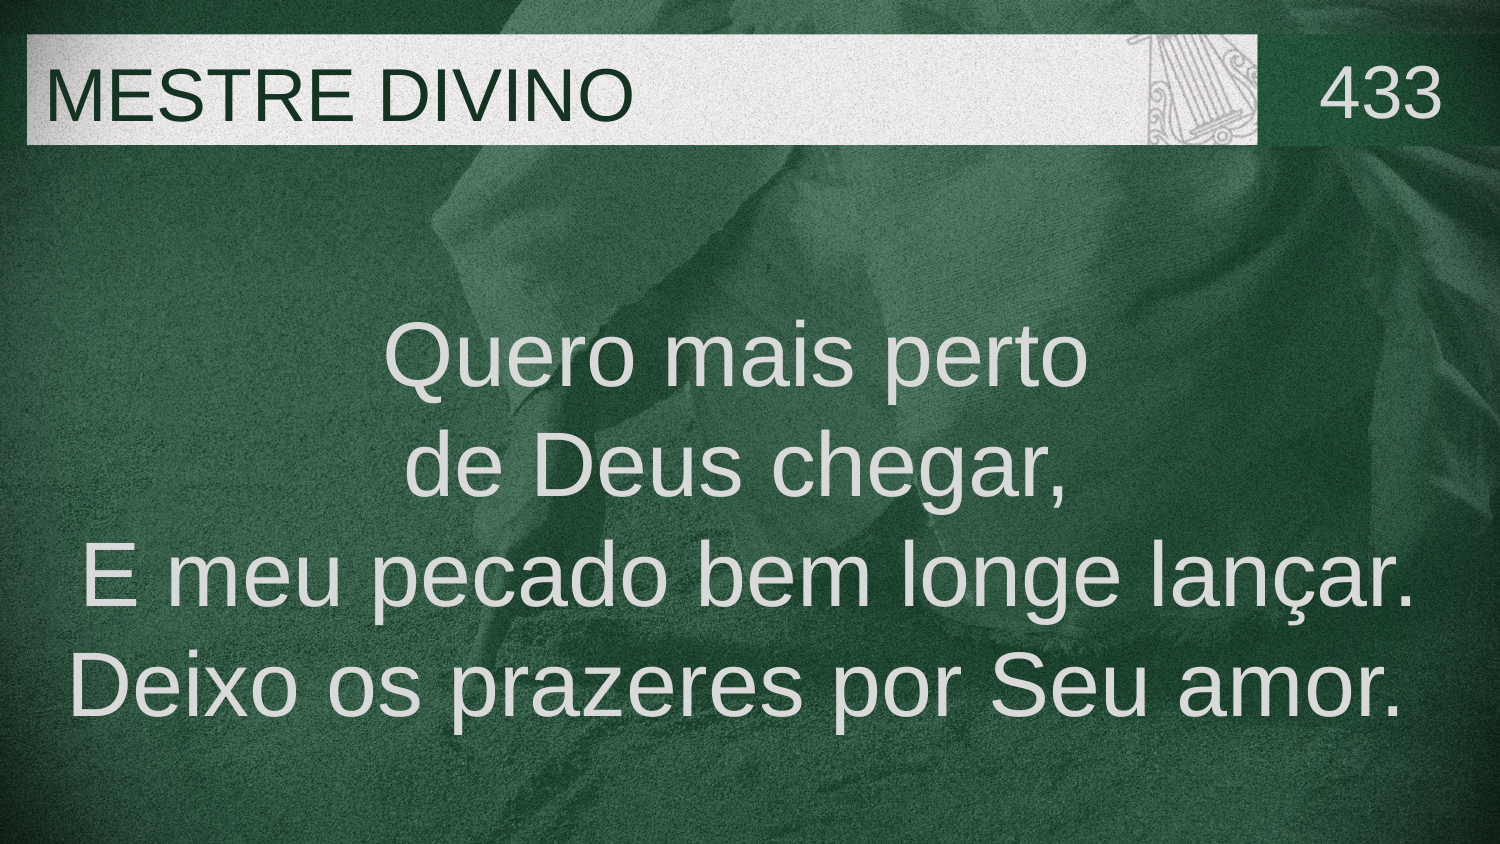

# MESTRE DIVINO
433
Quero mais perto
de Deus chegar,
E meu pecado bem longe lançar.
Deixo os prazeres por Seu amor.